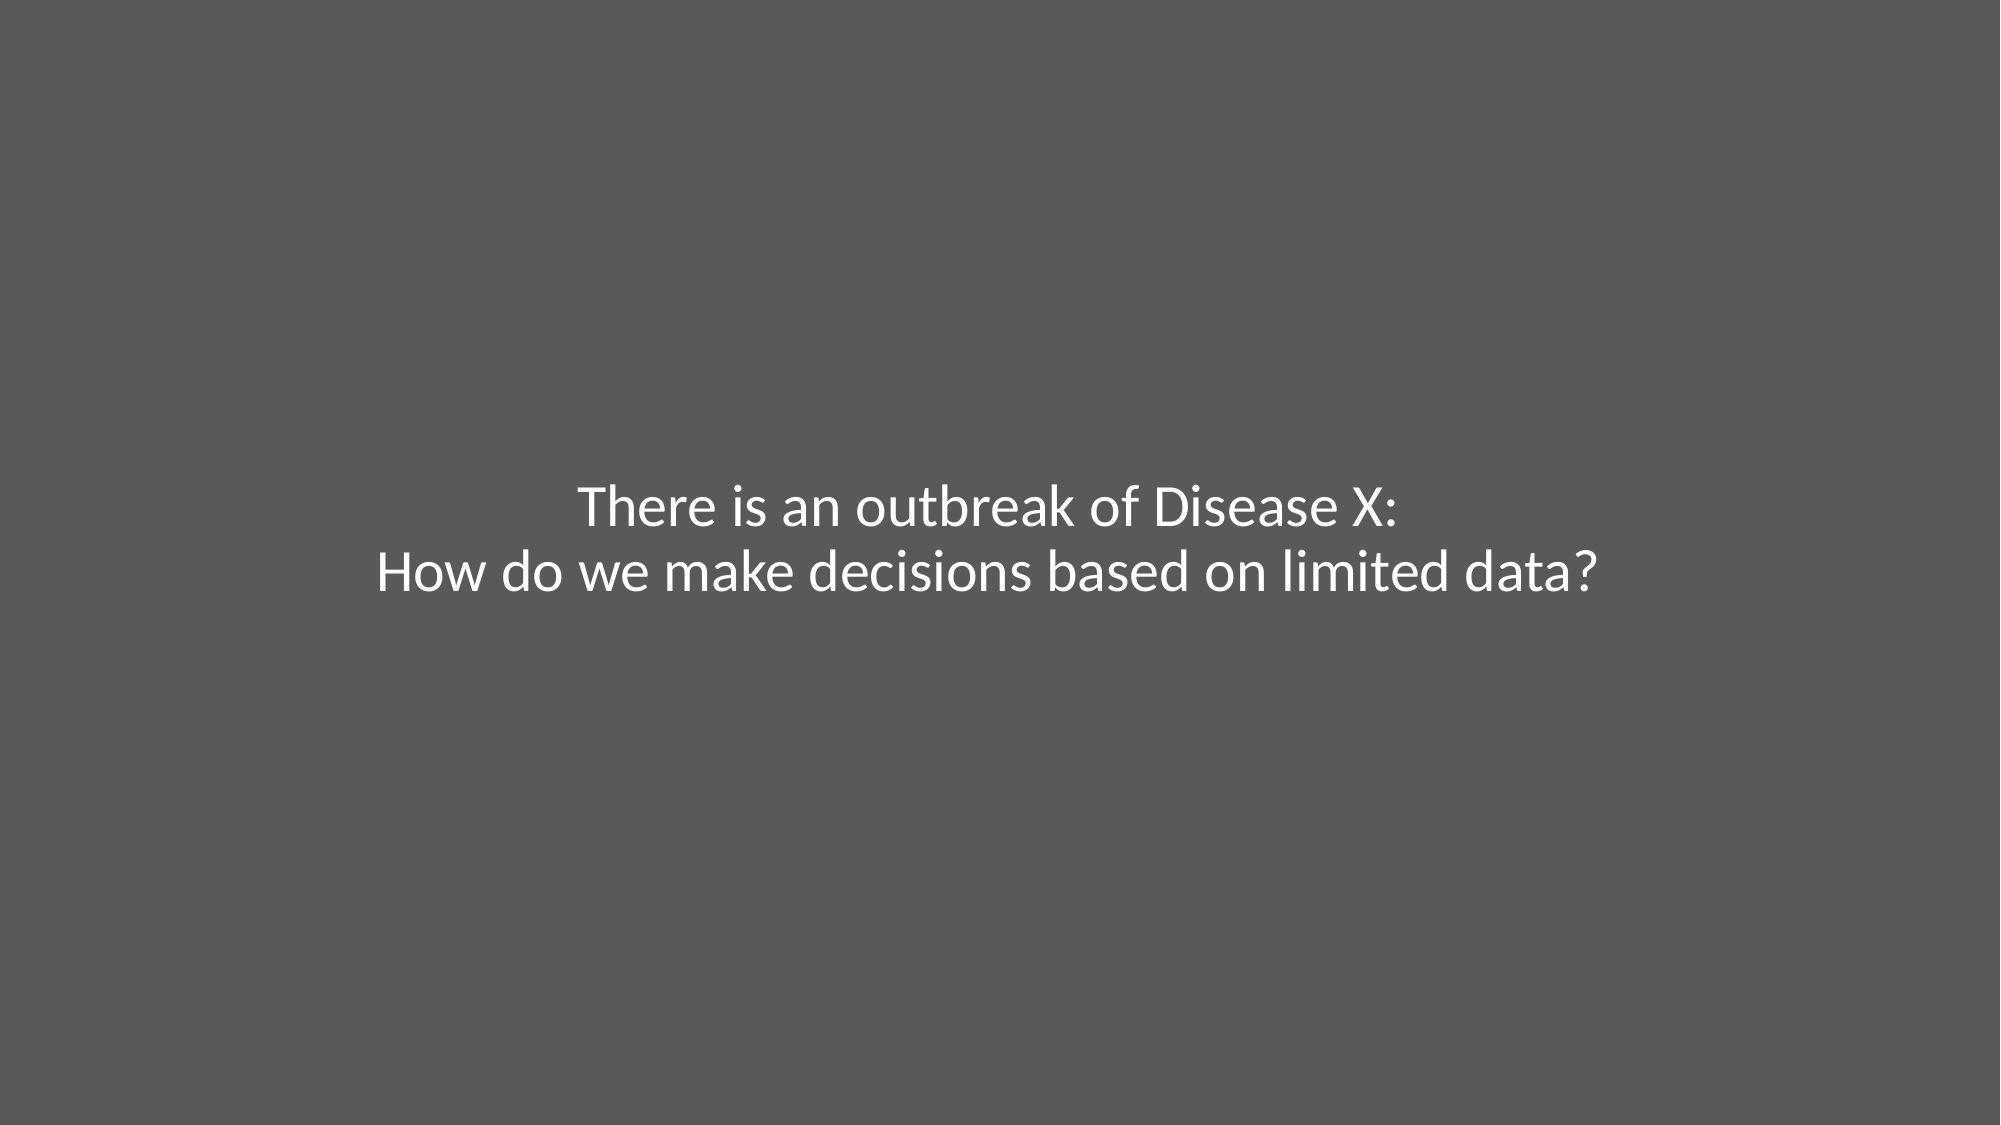

# There is an outbreak of Disease X: How do we make decisions based on limited data?